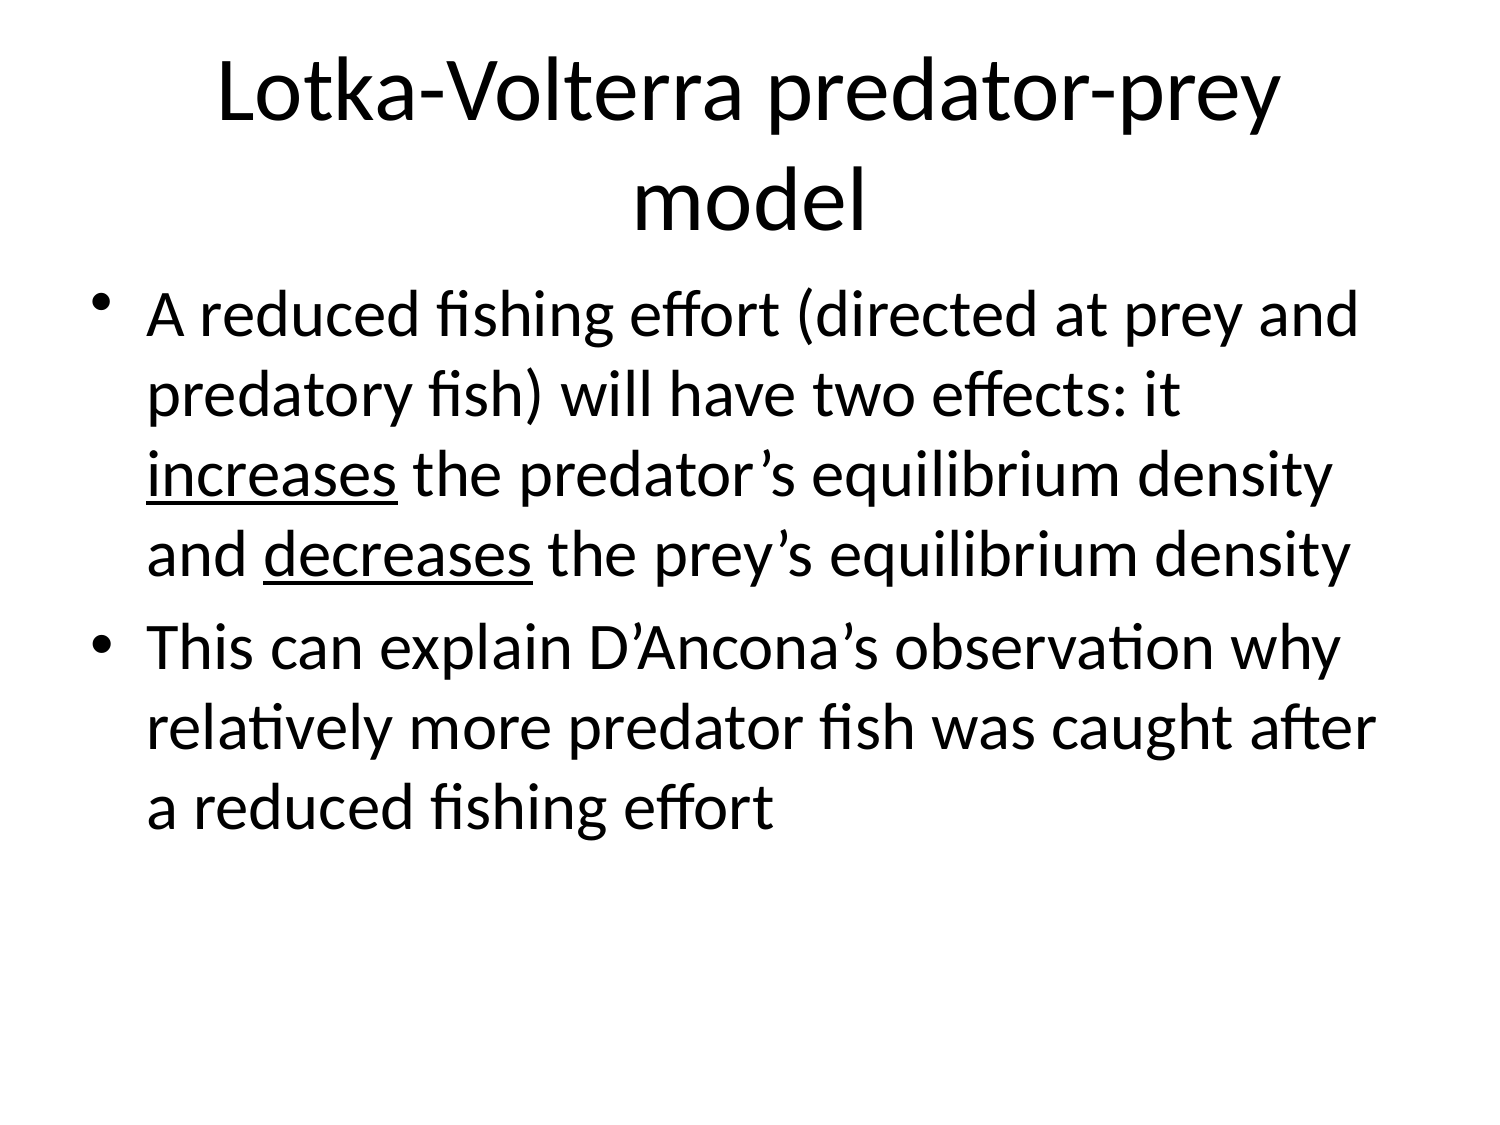

Lotka-Volterra predator-prey model
A reduced fishing effort (directed at prey and predatory fish) will have two effects: it increases the predator’s equilibrium density and decreases the prey’s equilibrium density
This can explain D’Ancona’s observation why relatively more predator fish was caught after a reduced fishing effort